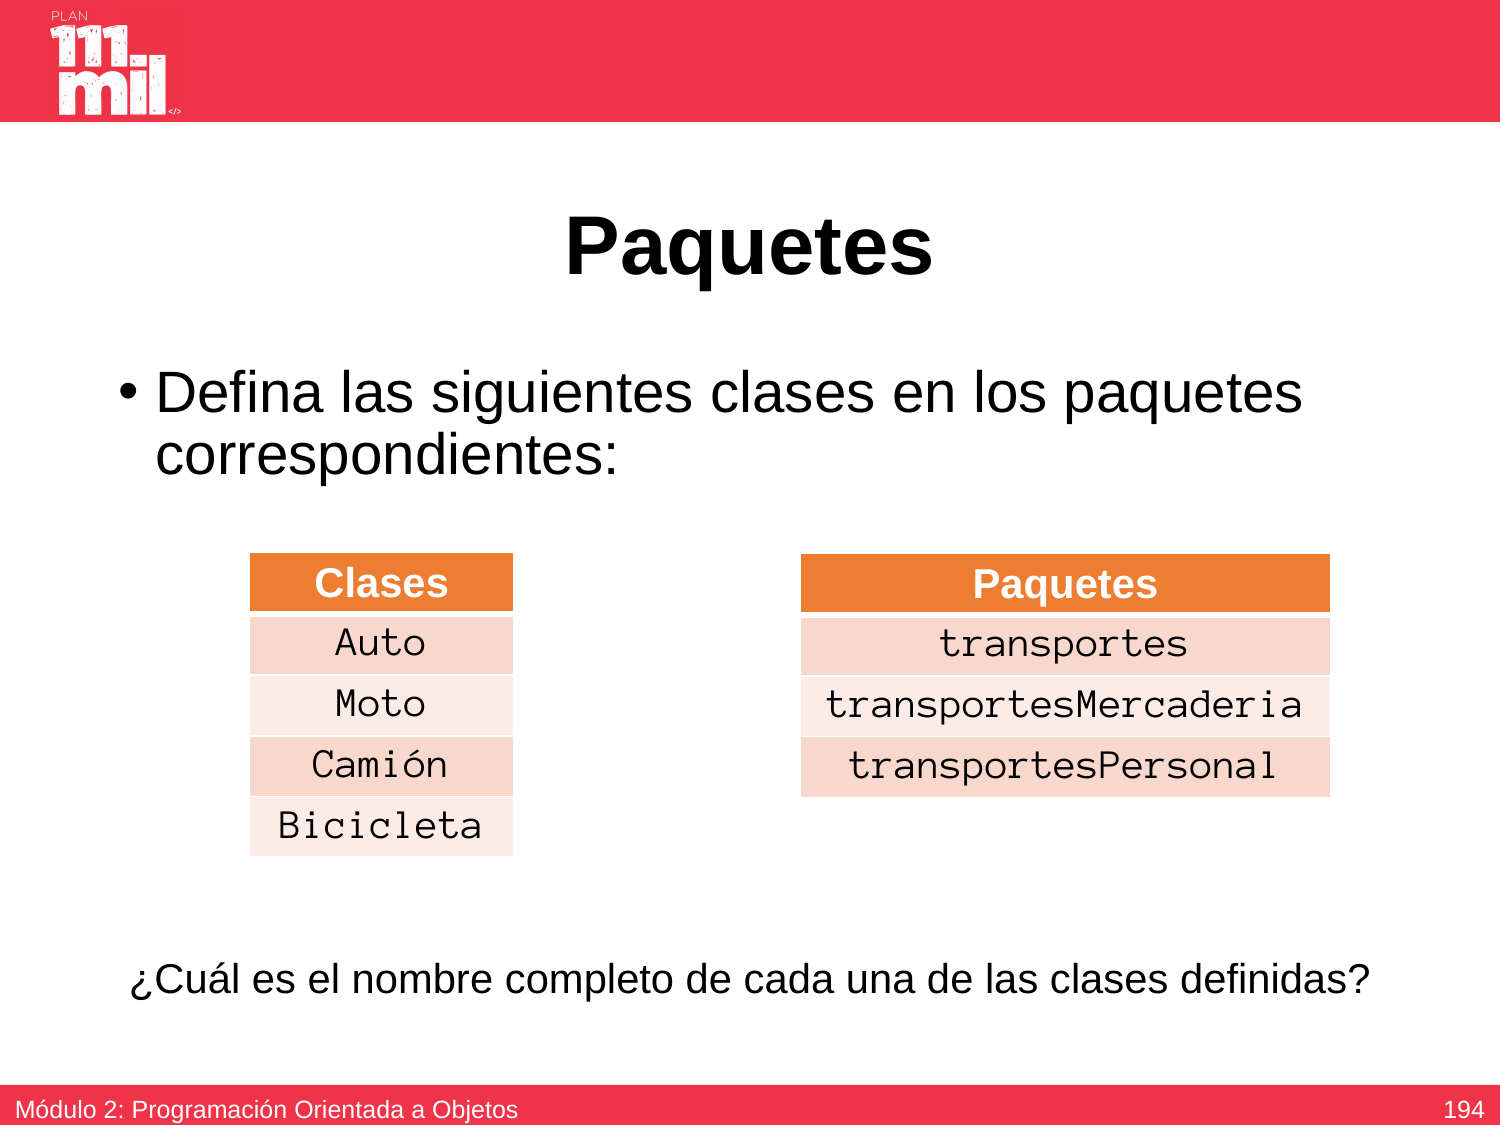

# Paquetes
Defina las siguientes clases en los paquetes correspondientes:
| Clases |
| --- |
| Auto |
| Moto |
| Camión |
| Bicicleta |
| Paquetes |
| --- |
| transportes |
| transportesMercaderia |
| transportesPersonal |
¿Cuál es el nombre completo de cada una de las clases definidas?
194
Módulo 2: Programación Orientada a Objetos